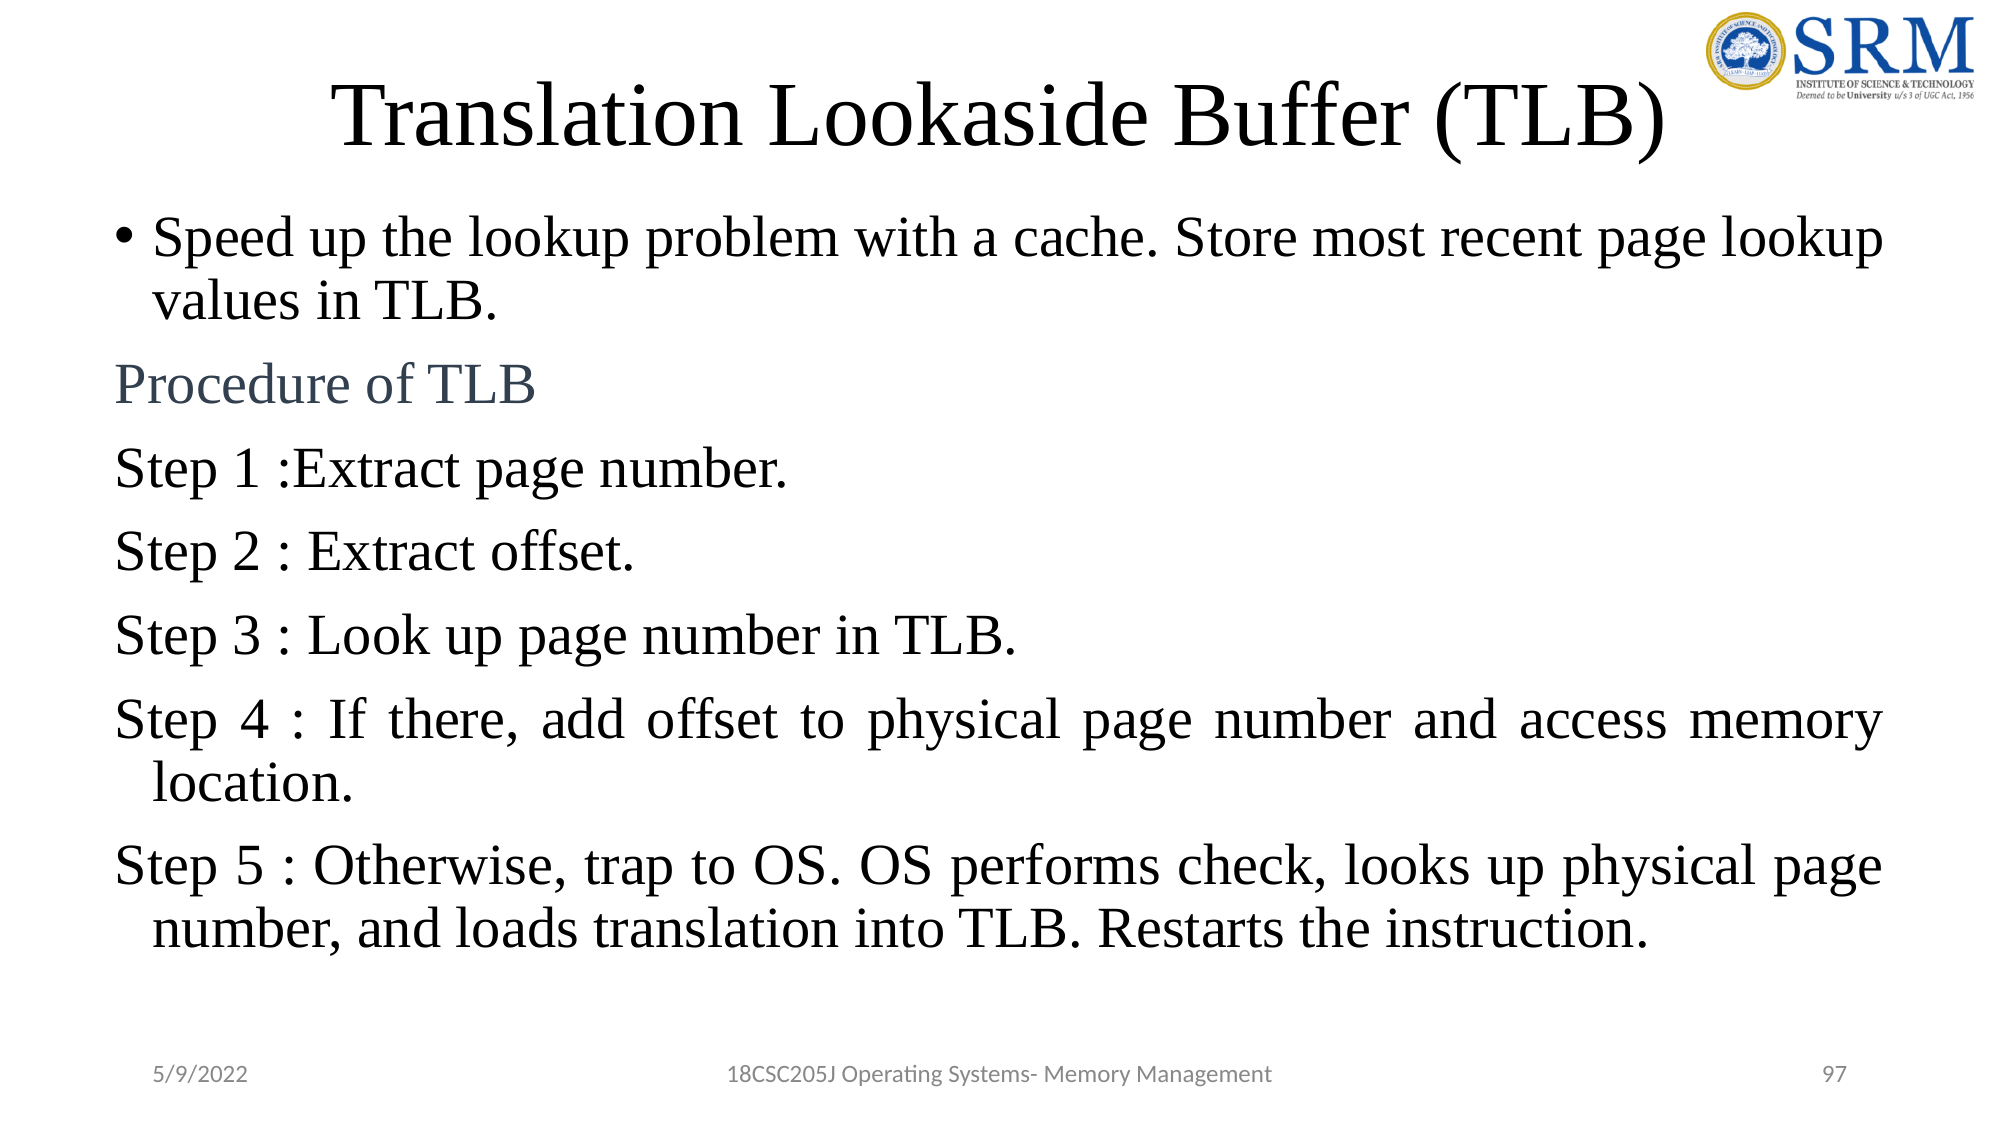

# Translation Lookaside Buffer (TLB)
Speed up the lookup problem with a cache. Store most recent page lookup values in TLB.
Procedure of TLB
Step 1 :Extract page number.
Step 2 : Extract offset.
Step 3 : Look up page number in TLB.
Step 4 : If there, add offset to physical page number and access memory location.
Step 5 : Otherwise, trap to OS. OS performs check, looks up physical page number, and loads translation into TLB. Restarts the instruction.

5/9/2022
18CSC205J Operating Systems- Memory Management
97